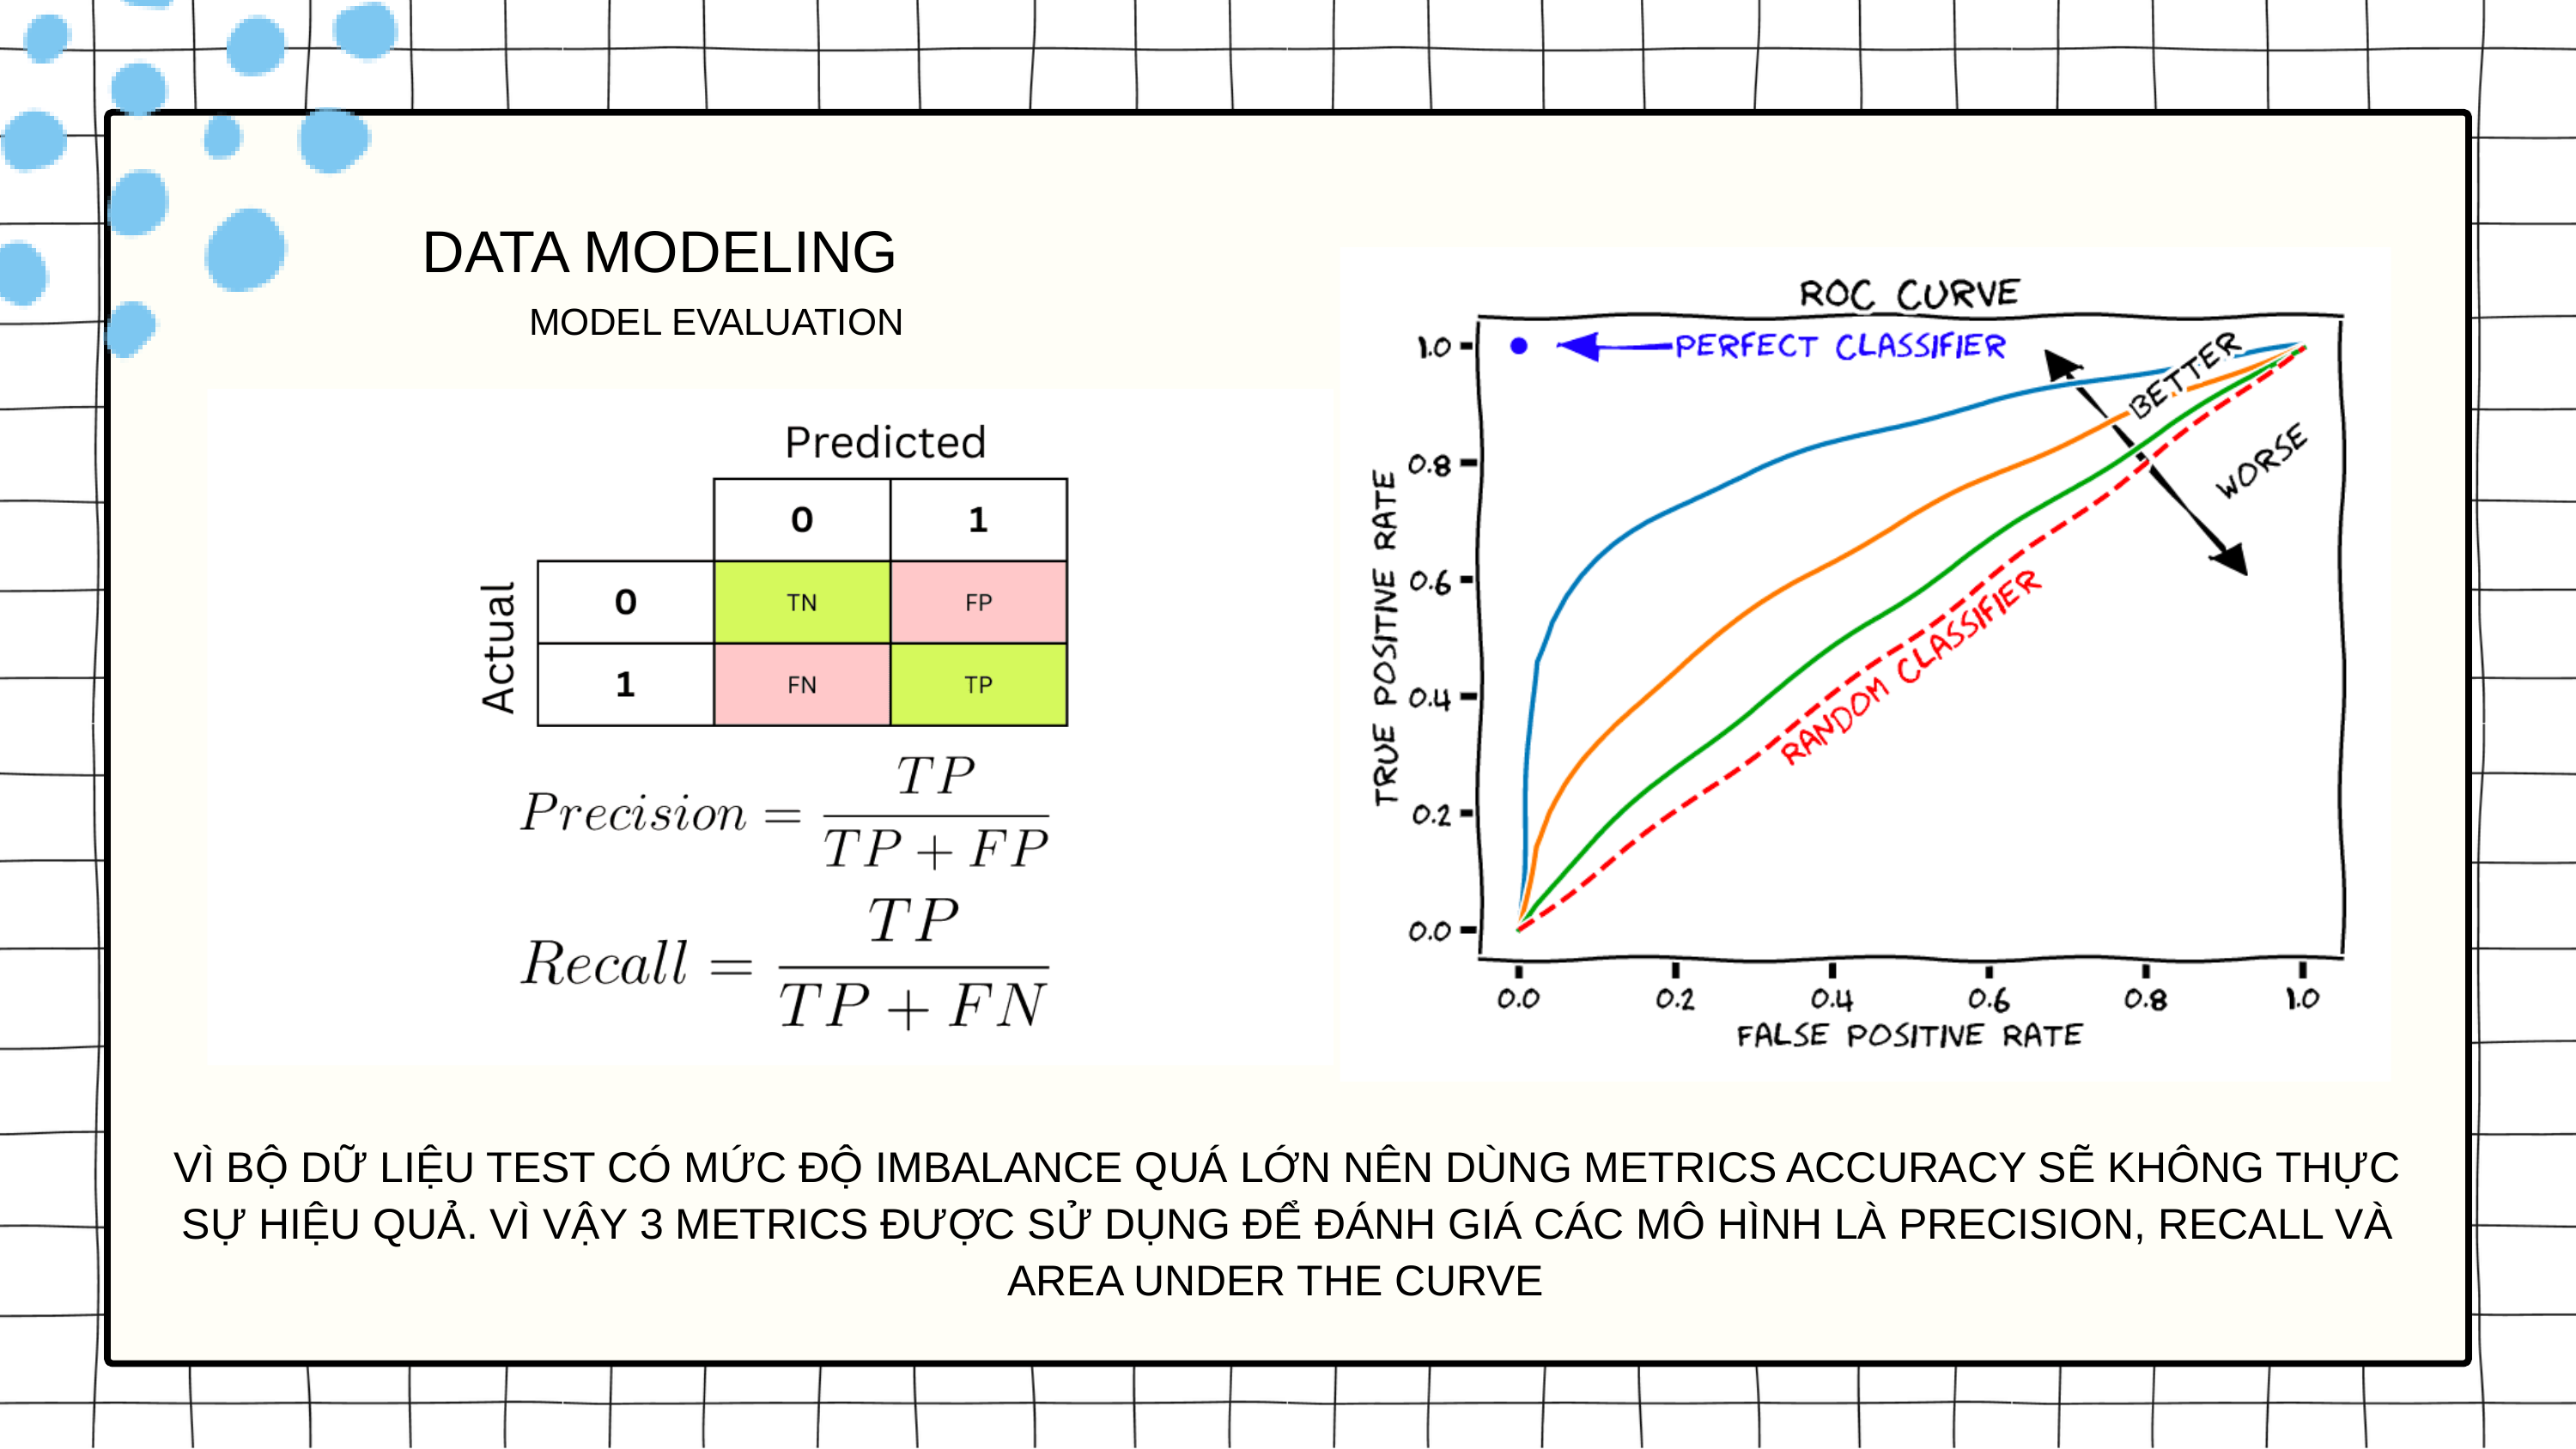

DATA MODELING

MODEL EVALUATION

VÌ BỘ DỮ LIỆU TEST CÓ MỨC ĐỘ IMBALANCE QUÁ LỚN NÊN DÙNG METRICS ACCURACY SẼ KHÔNG THỰC SỰ HIỆU QUẢ. VÌ VẬY 3 METRICS ĐƯỢC SỬ DỤNG ĐỂ ĐÁNH GIÁ CÁC MÔ HÌNH LÀ PRECISION, RECALL VÀ AREA UNDER THE CURVE